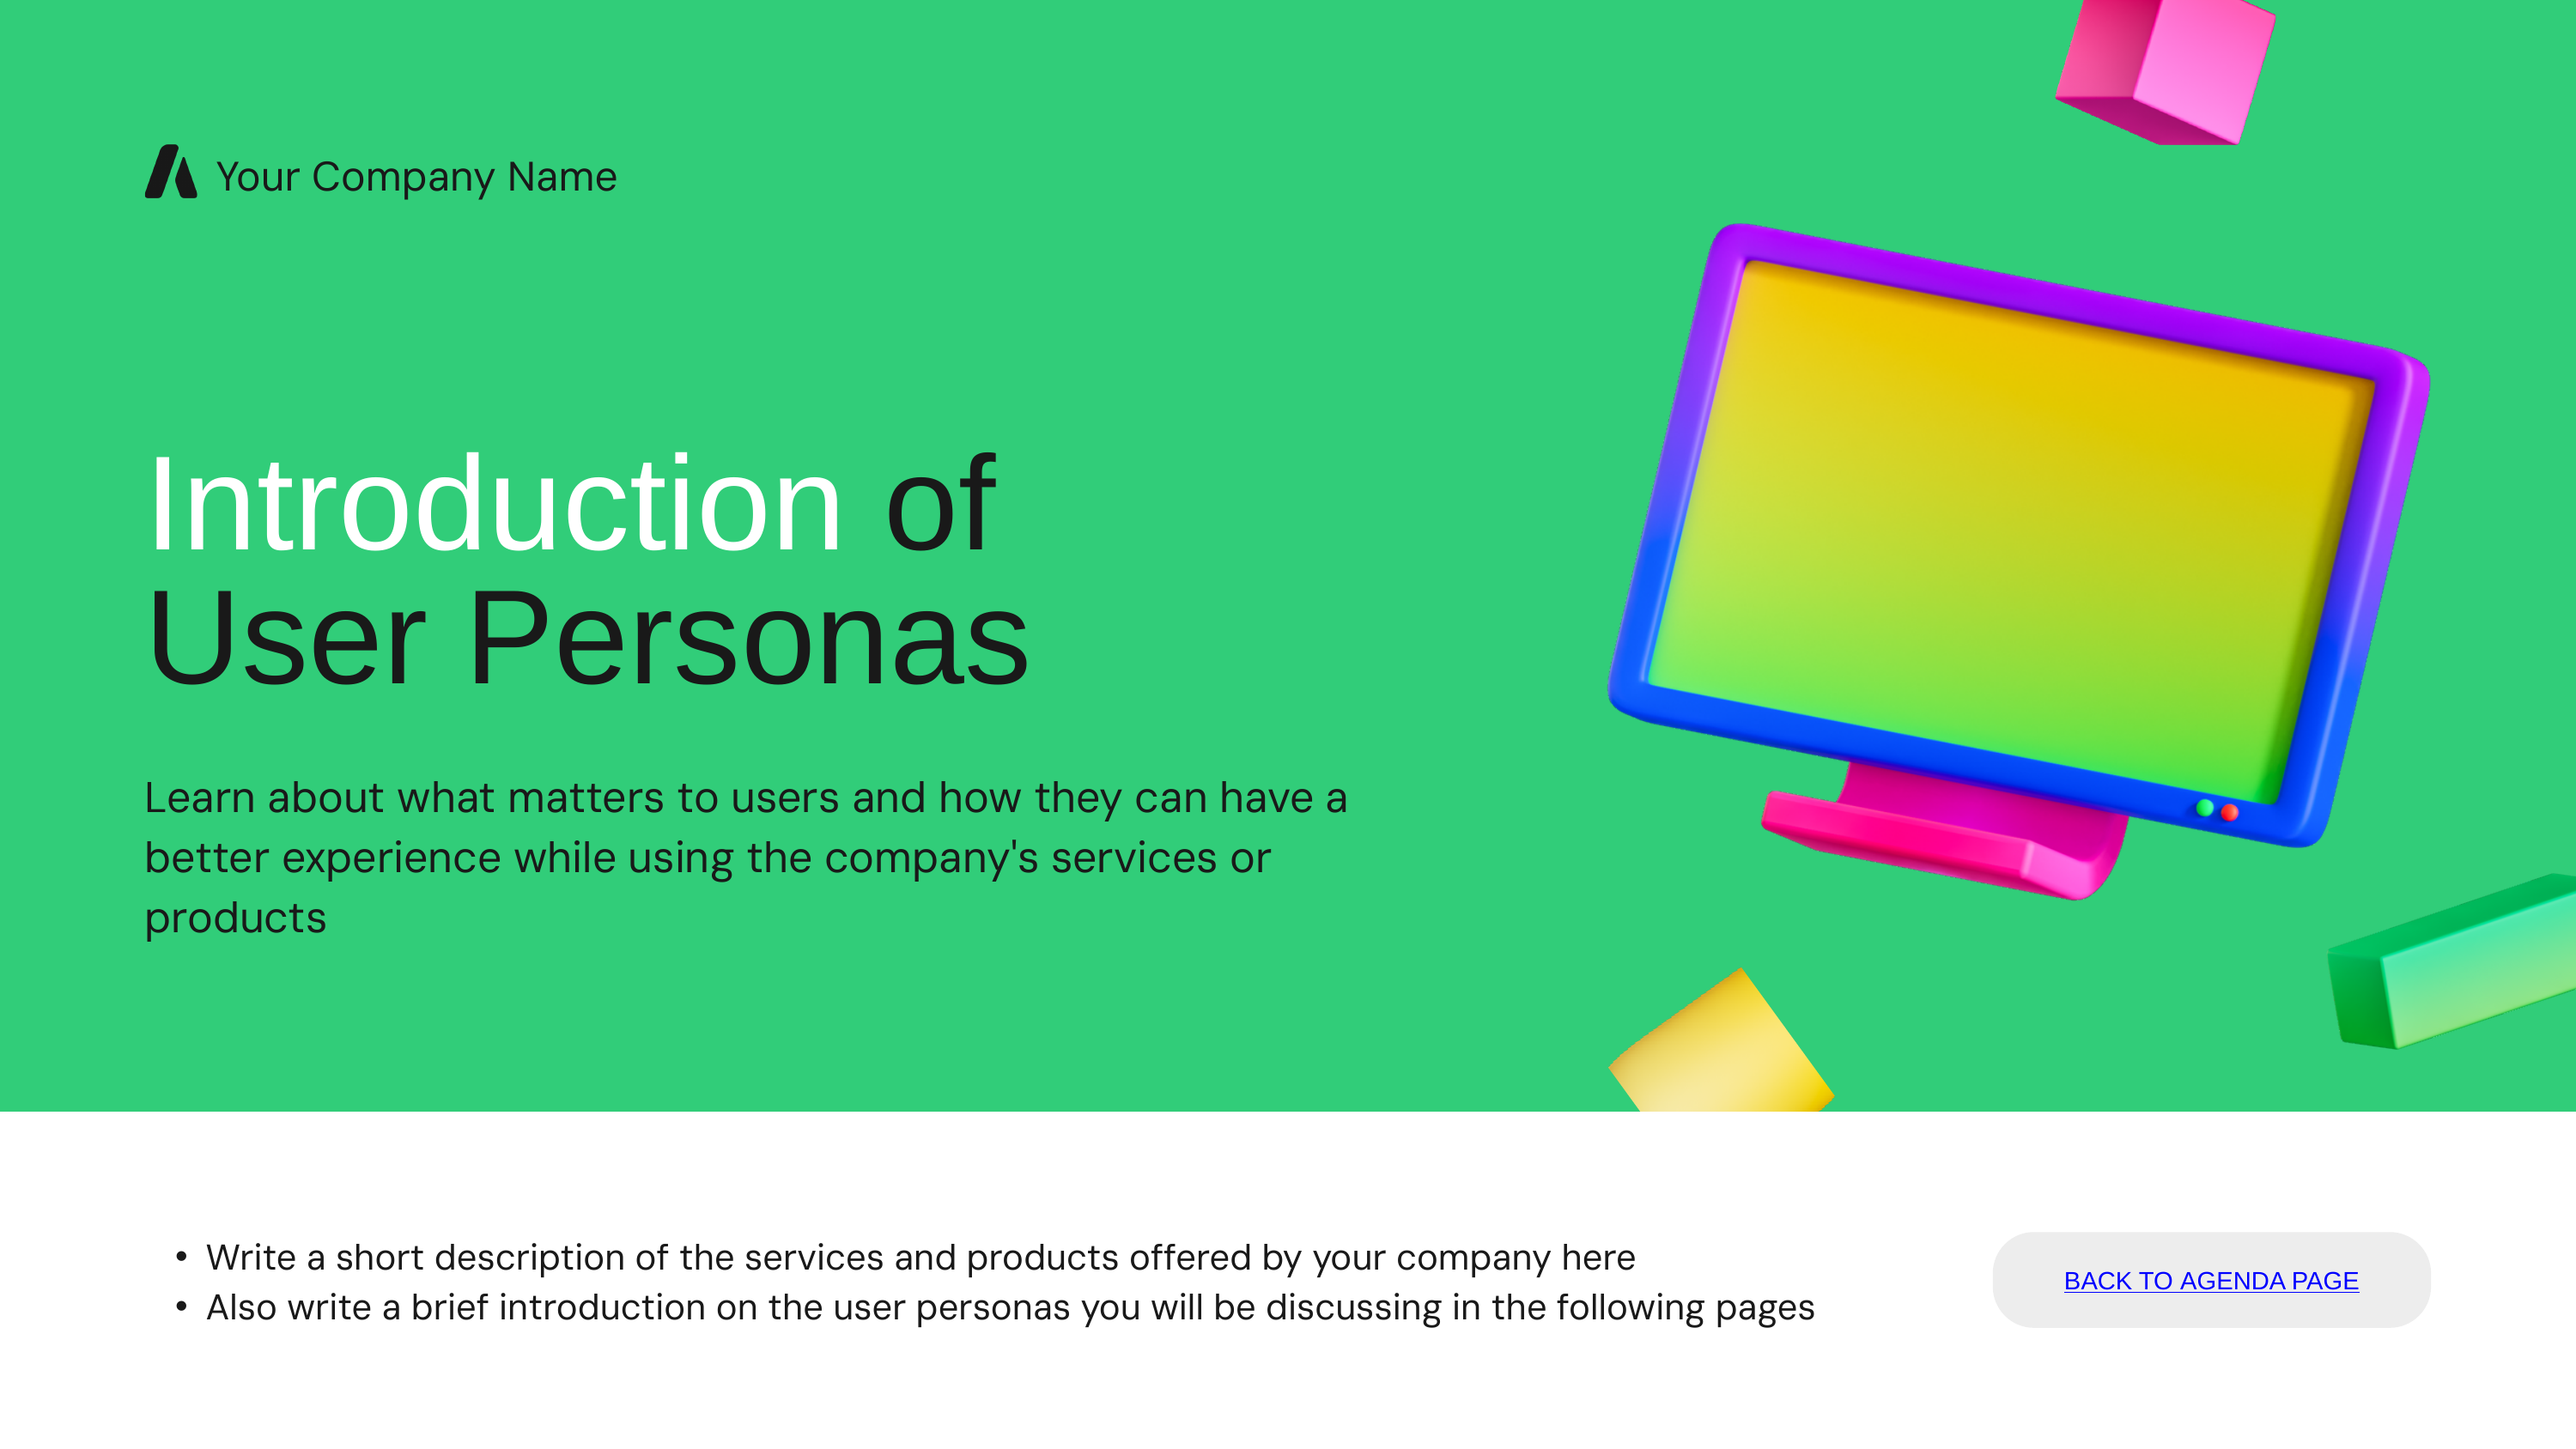

Your Company Name

Introduction of
User Personas
Learn about what matters to users and how they can have a better experience while using the company's services or products

Write a short description of the services and products offered by your company here
Also write a brief introduction on the user personas you will be discussing in the following pages

BACK TO AGENDA PAGE